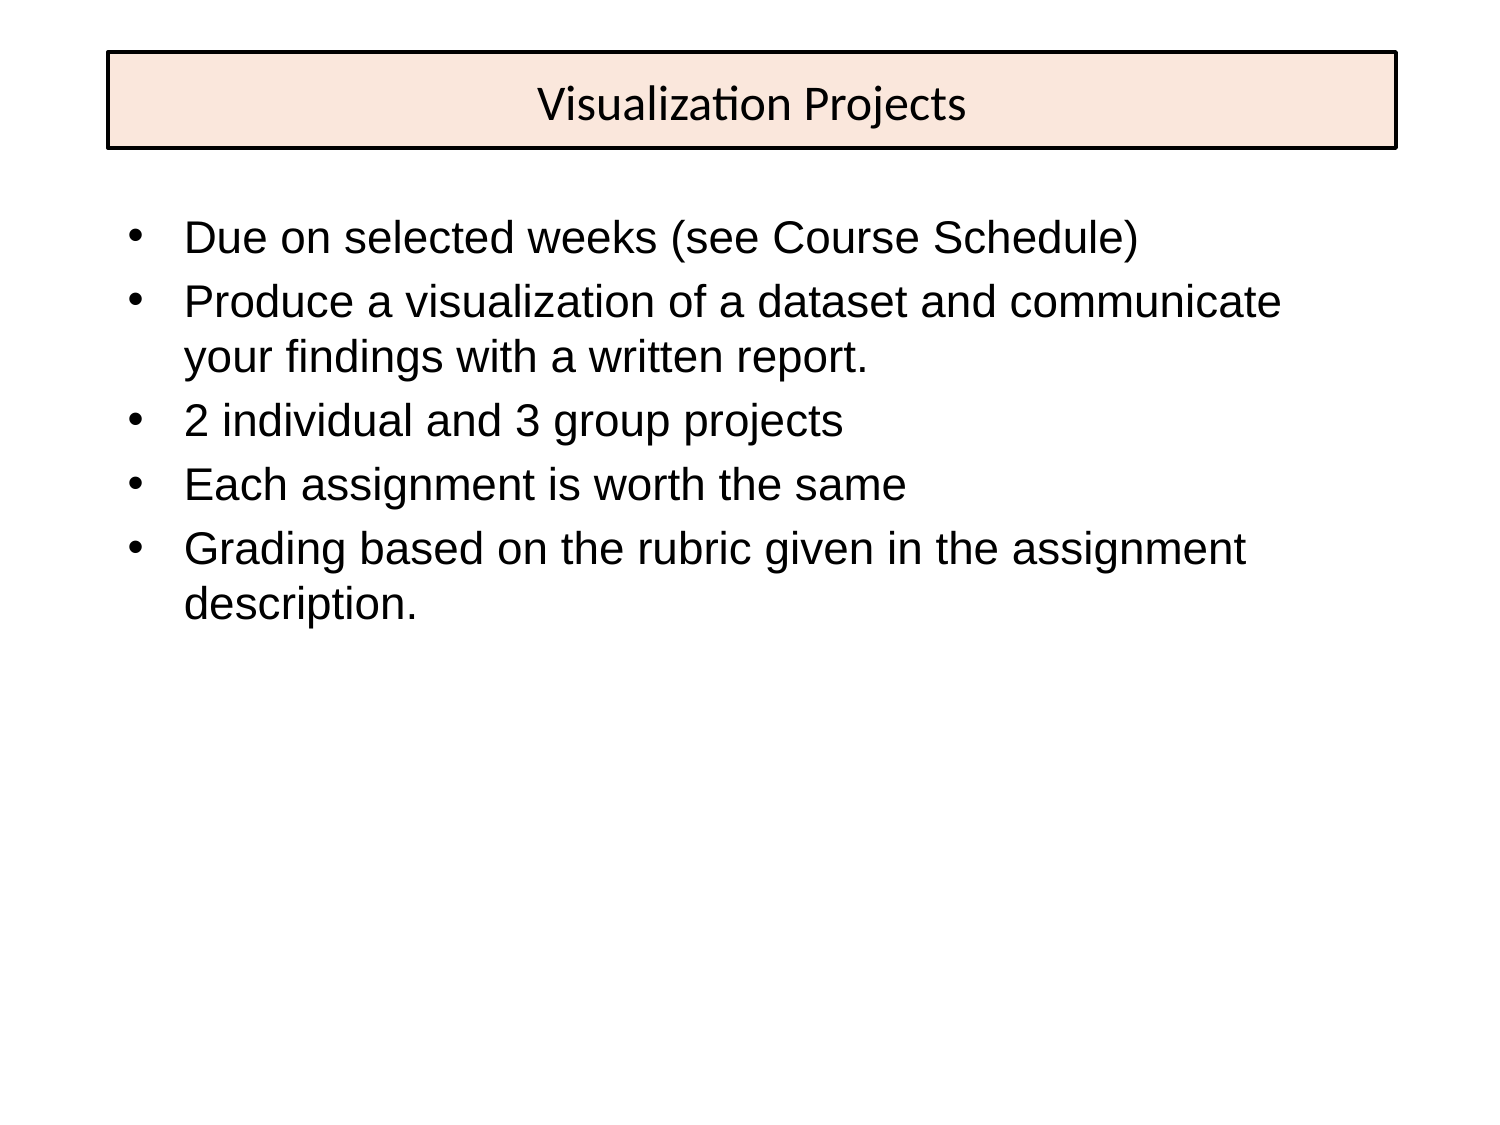

# Visualization Projects
Due on selected weeks (see Course Schedule)
Produce a visualization of a dataset and communicate your findings with a written report.
2 individual and 3 group projects
Each assignment is worth the same
Grading based on the rubric given in the assignment description.